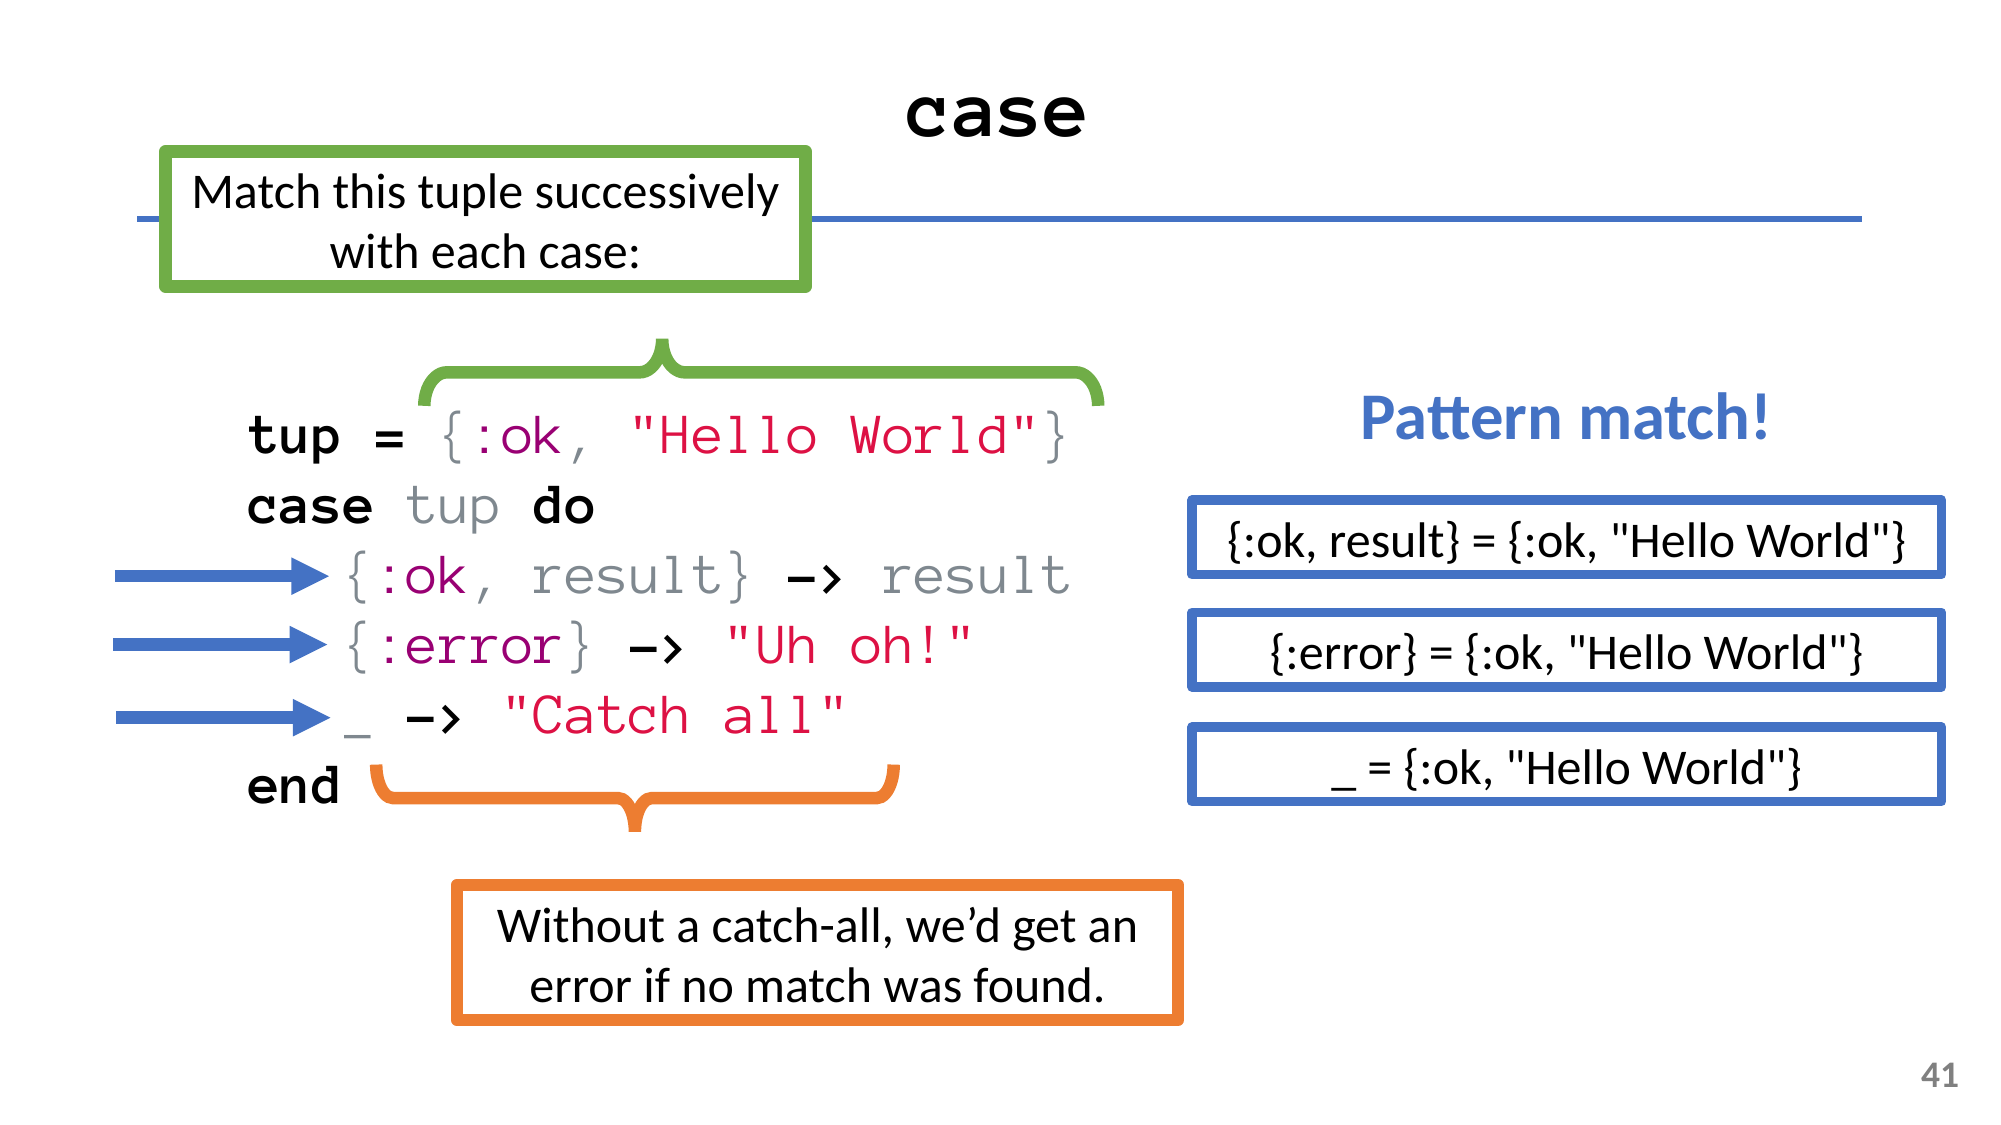

case

Match this tuple successively with each case:
Pattern match!
tup = {:ok, "Hello World"}
case tup do
   {:ok, result} -> result
   {:error} -> "Uh oh!"
   _ -> "Catch all"
end
{:ok, result} = {:ok, "Hello World"}

{:error} = {:ok, "Hello World"}
_ = {:ok, "Hello World"}
Without a catch-all, we’d get an error if no match was found.
41